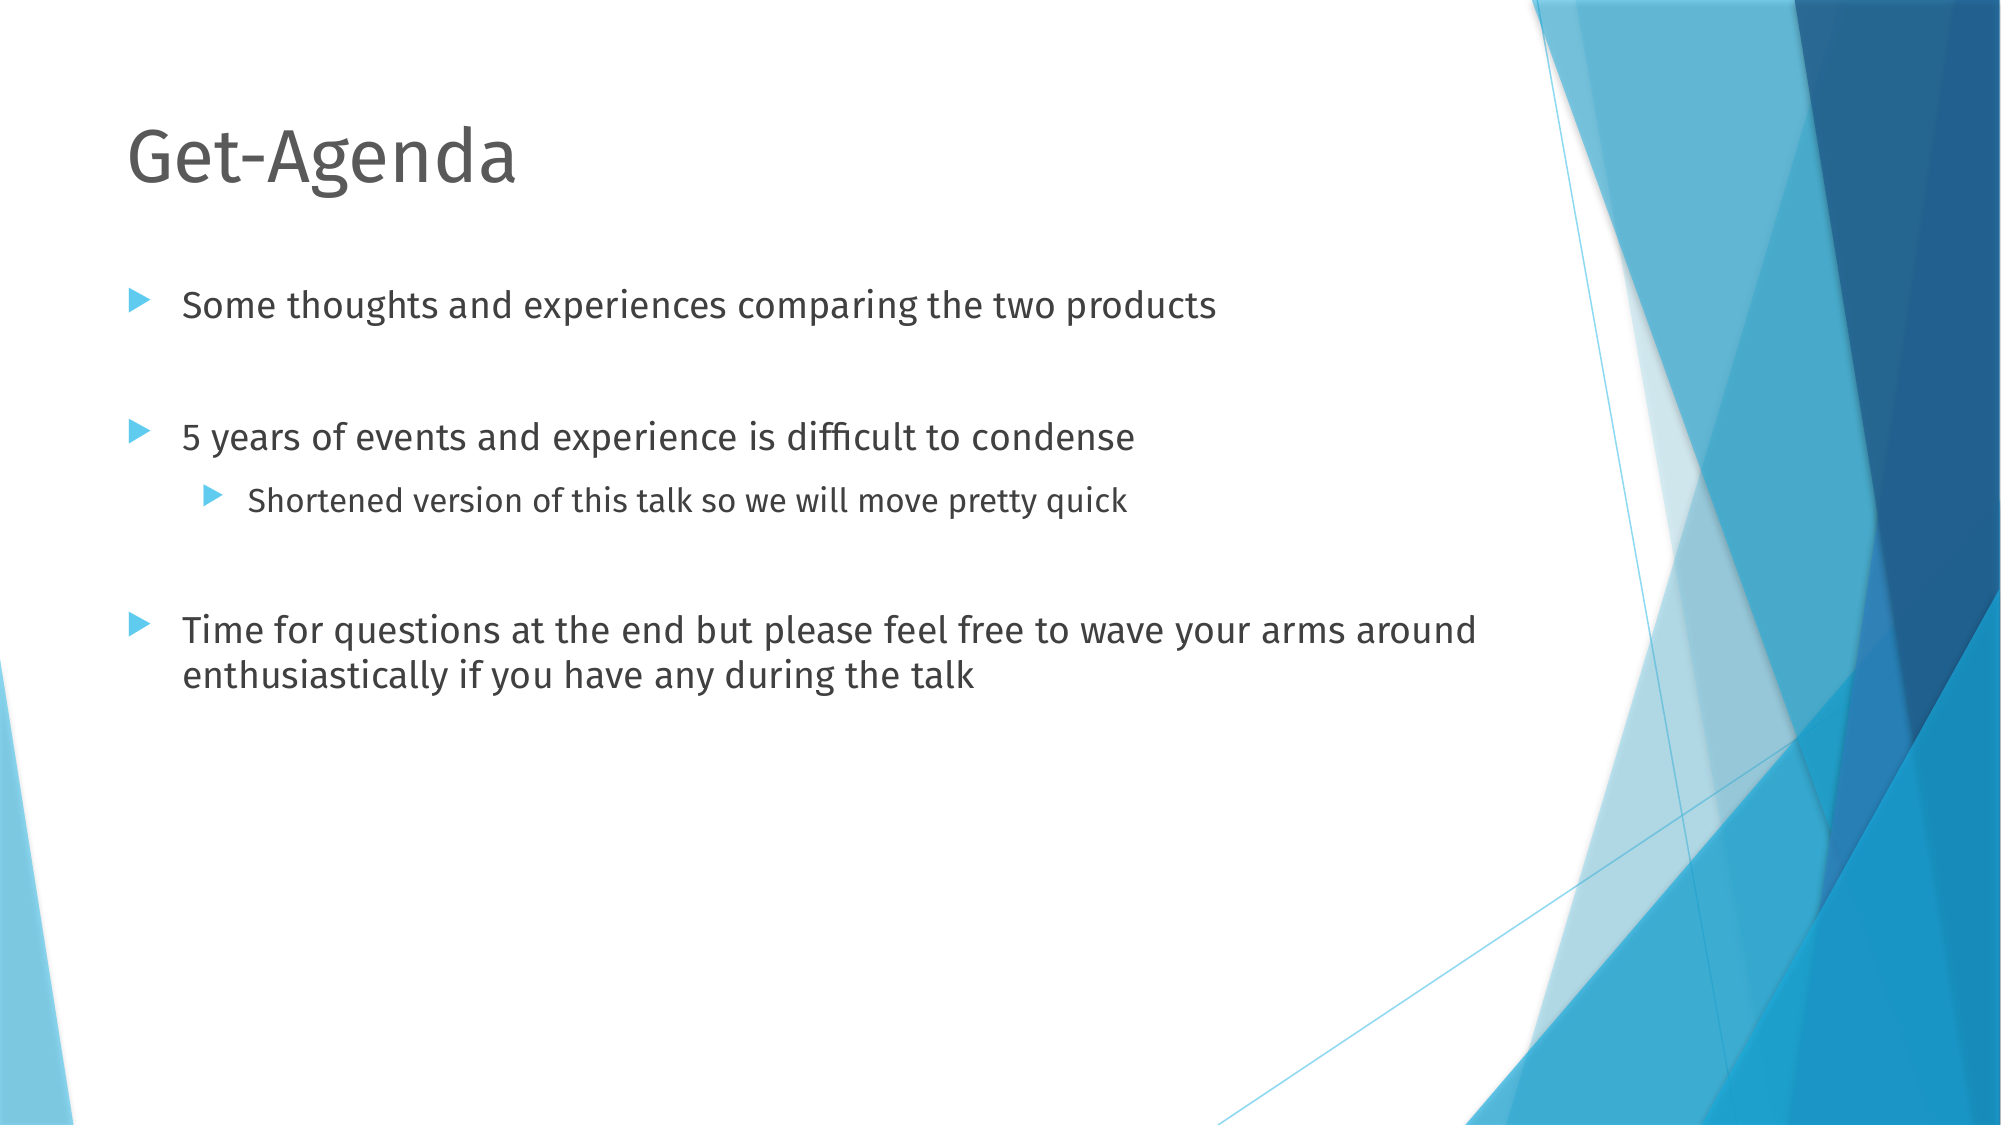

# Get-Agenda
Some thoughts and experiences comparing the two products

5 years of events and experience is difficult to condense
Shortened version of this talk so we will move pretty quick

Time for questions at the end but please feel free to wave your arms around enthusiastically if you have any during the talk